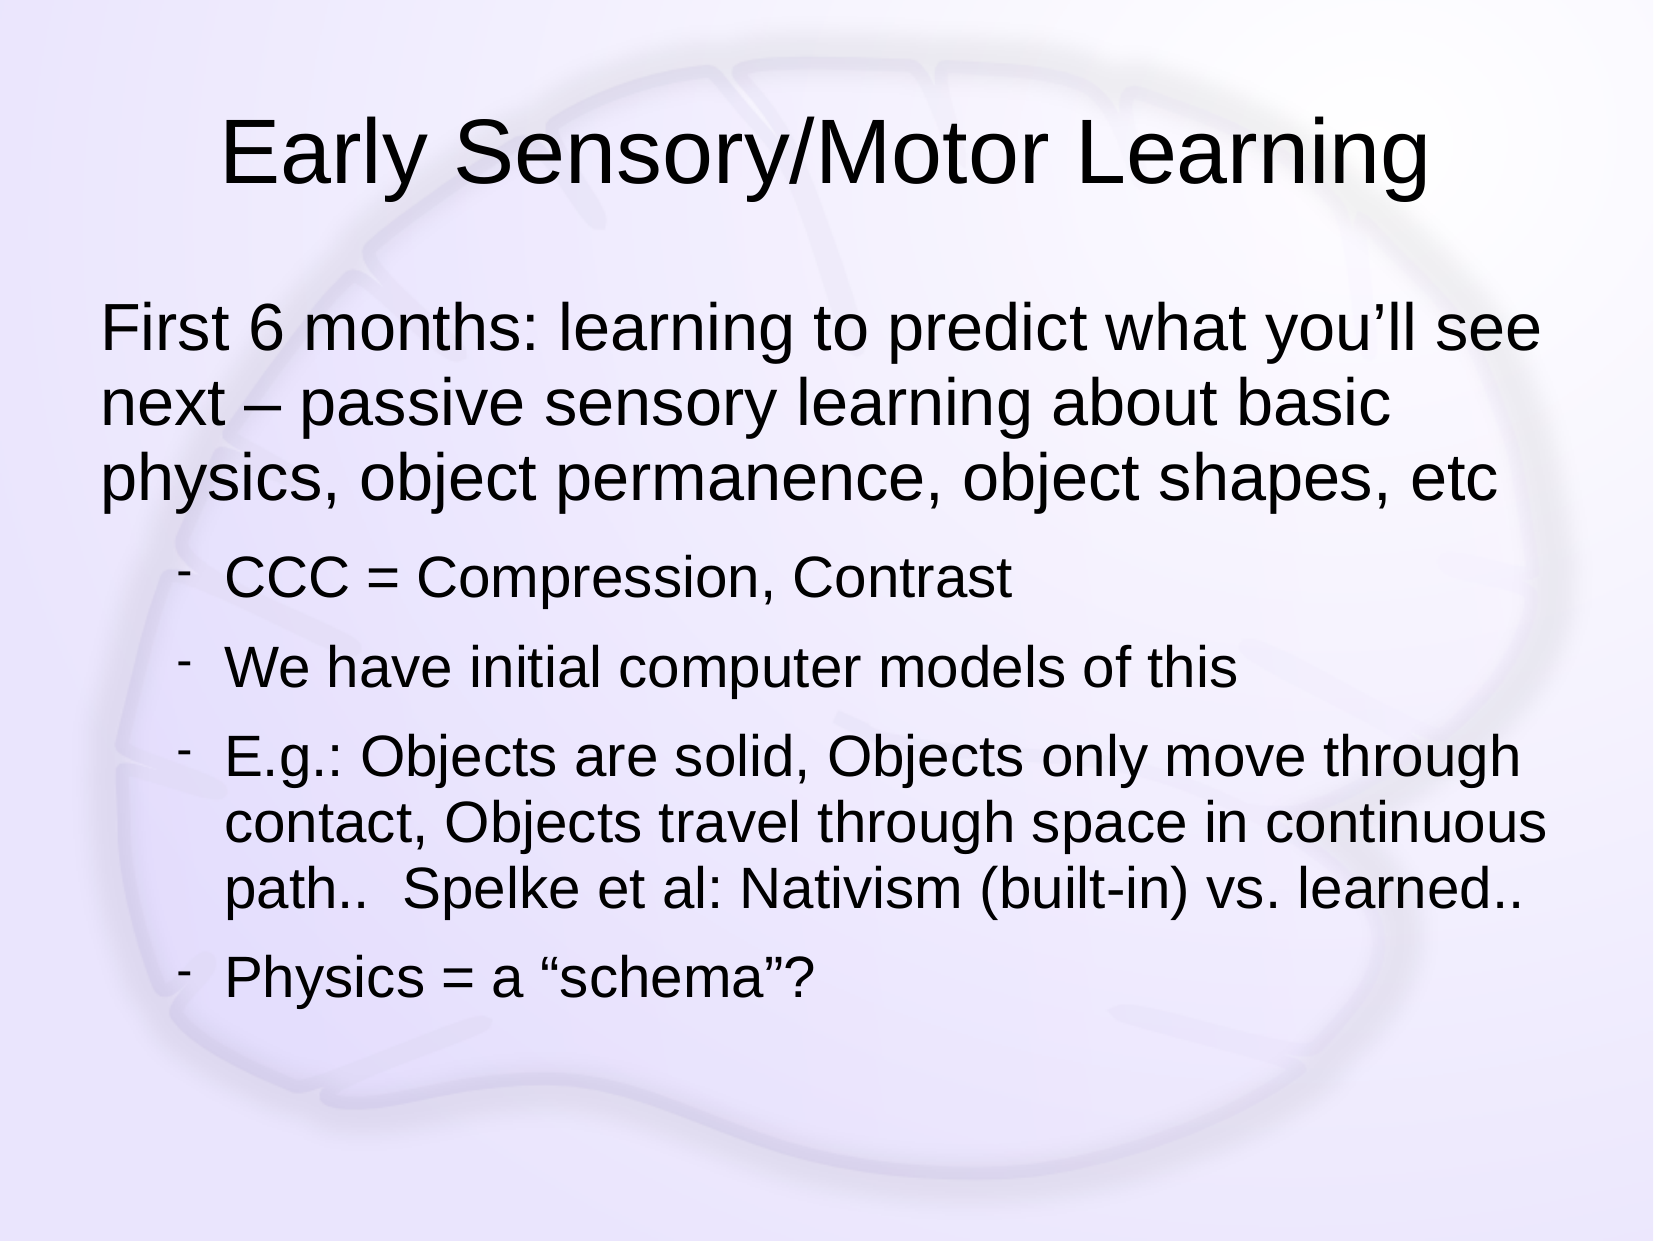

# Early Sensory/Motor Learning
First 6 months: learning to predict what you’ll see next – passive sensory learning about basic physics, object permanence, object shapes, etc
CCC = Compression, Contrast
We have initial computer models of this
E.g.: Objects are solid, Objects only move through contact, Objects travel through space in continuous path..  Spelke et al: Nativism (built-in) vs. learned..
Physics = a “schema”?